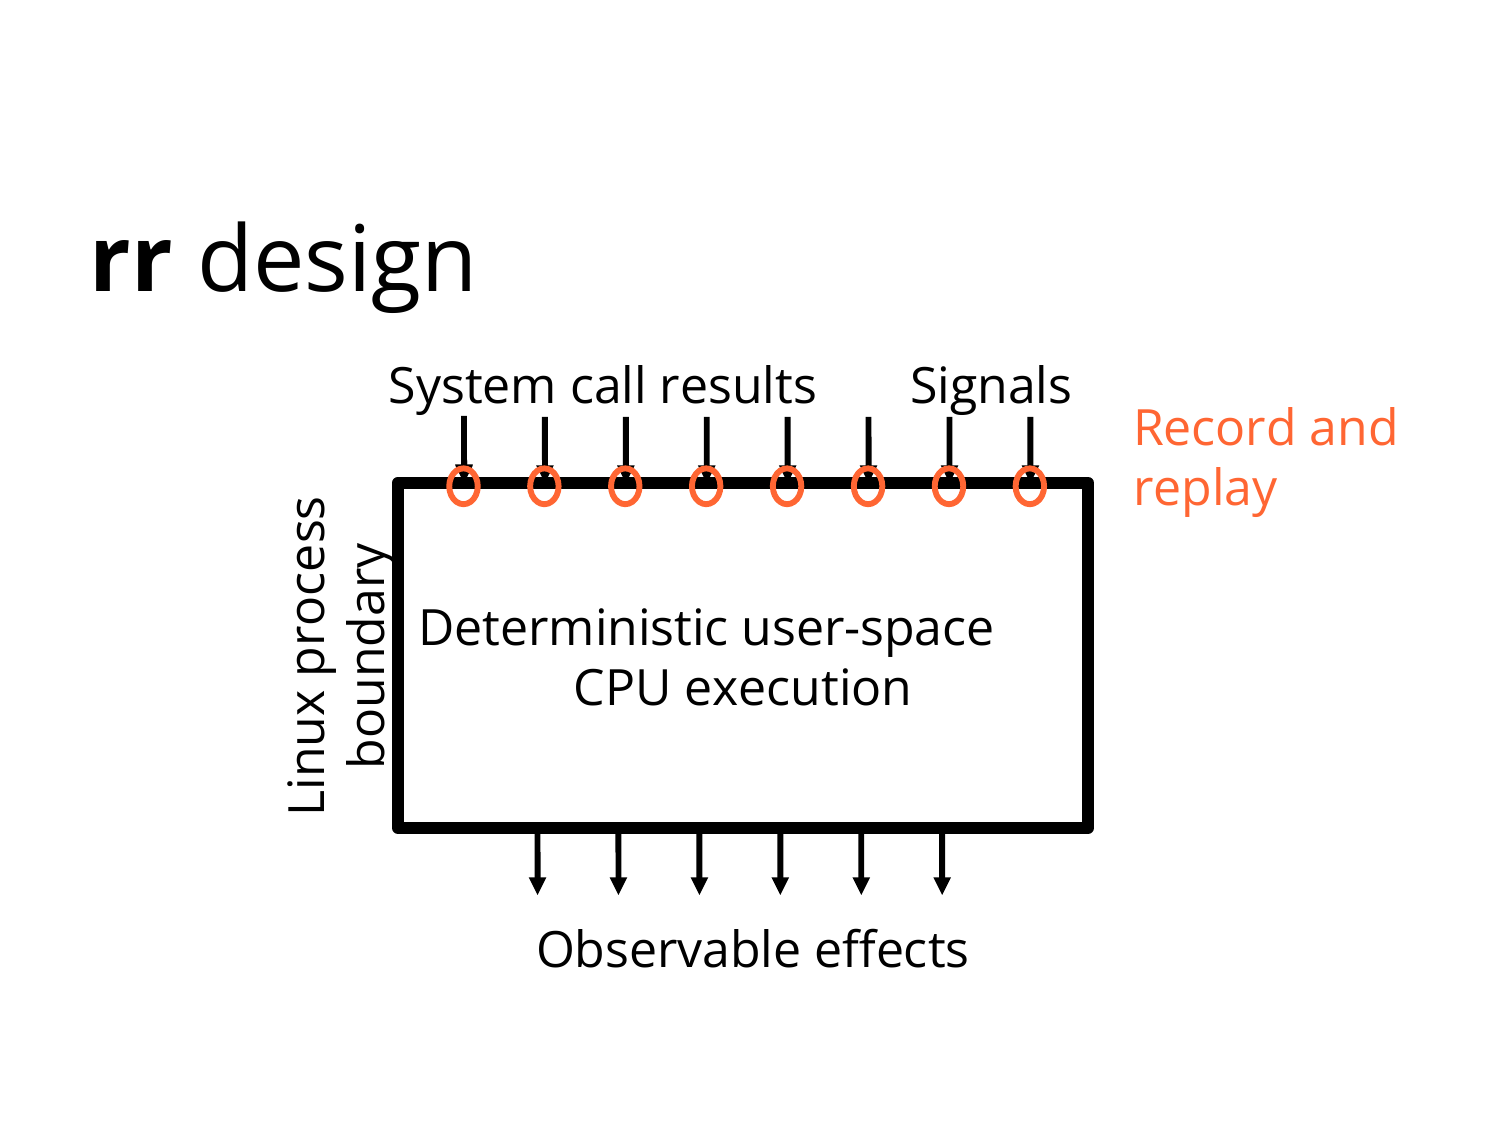

rr design
System call results
Signals
Record and replay

Deterministic user-space
CPU execution
Linux process boundary

Observable effects